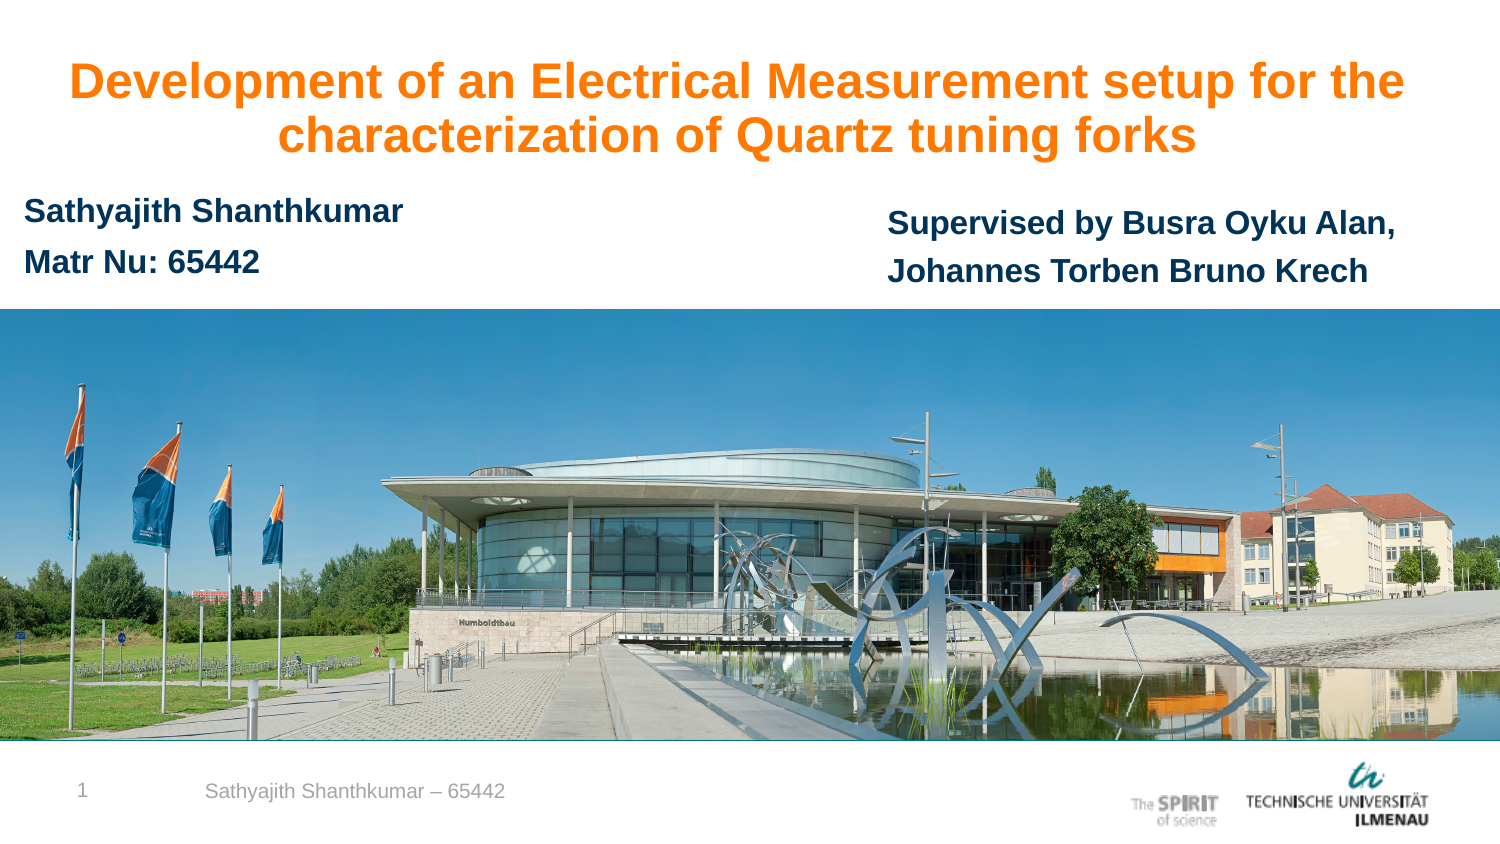

Development of an Electrical Measurement setup for the characterization of Quartz tuning forks
Sathyajith Shanthkumar
Matr Nu: 65442
Supervised by Busra Oyku Alan, Johannes Torben Bruno Krech
1
Sathyajith Shanthkumar – 65442